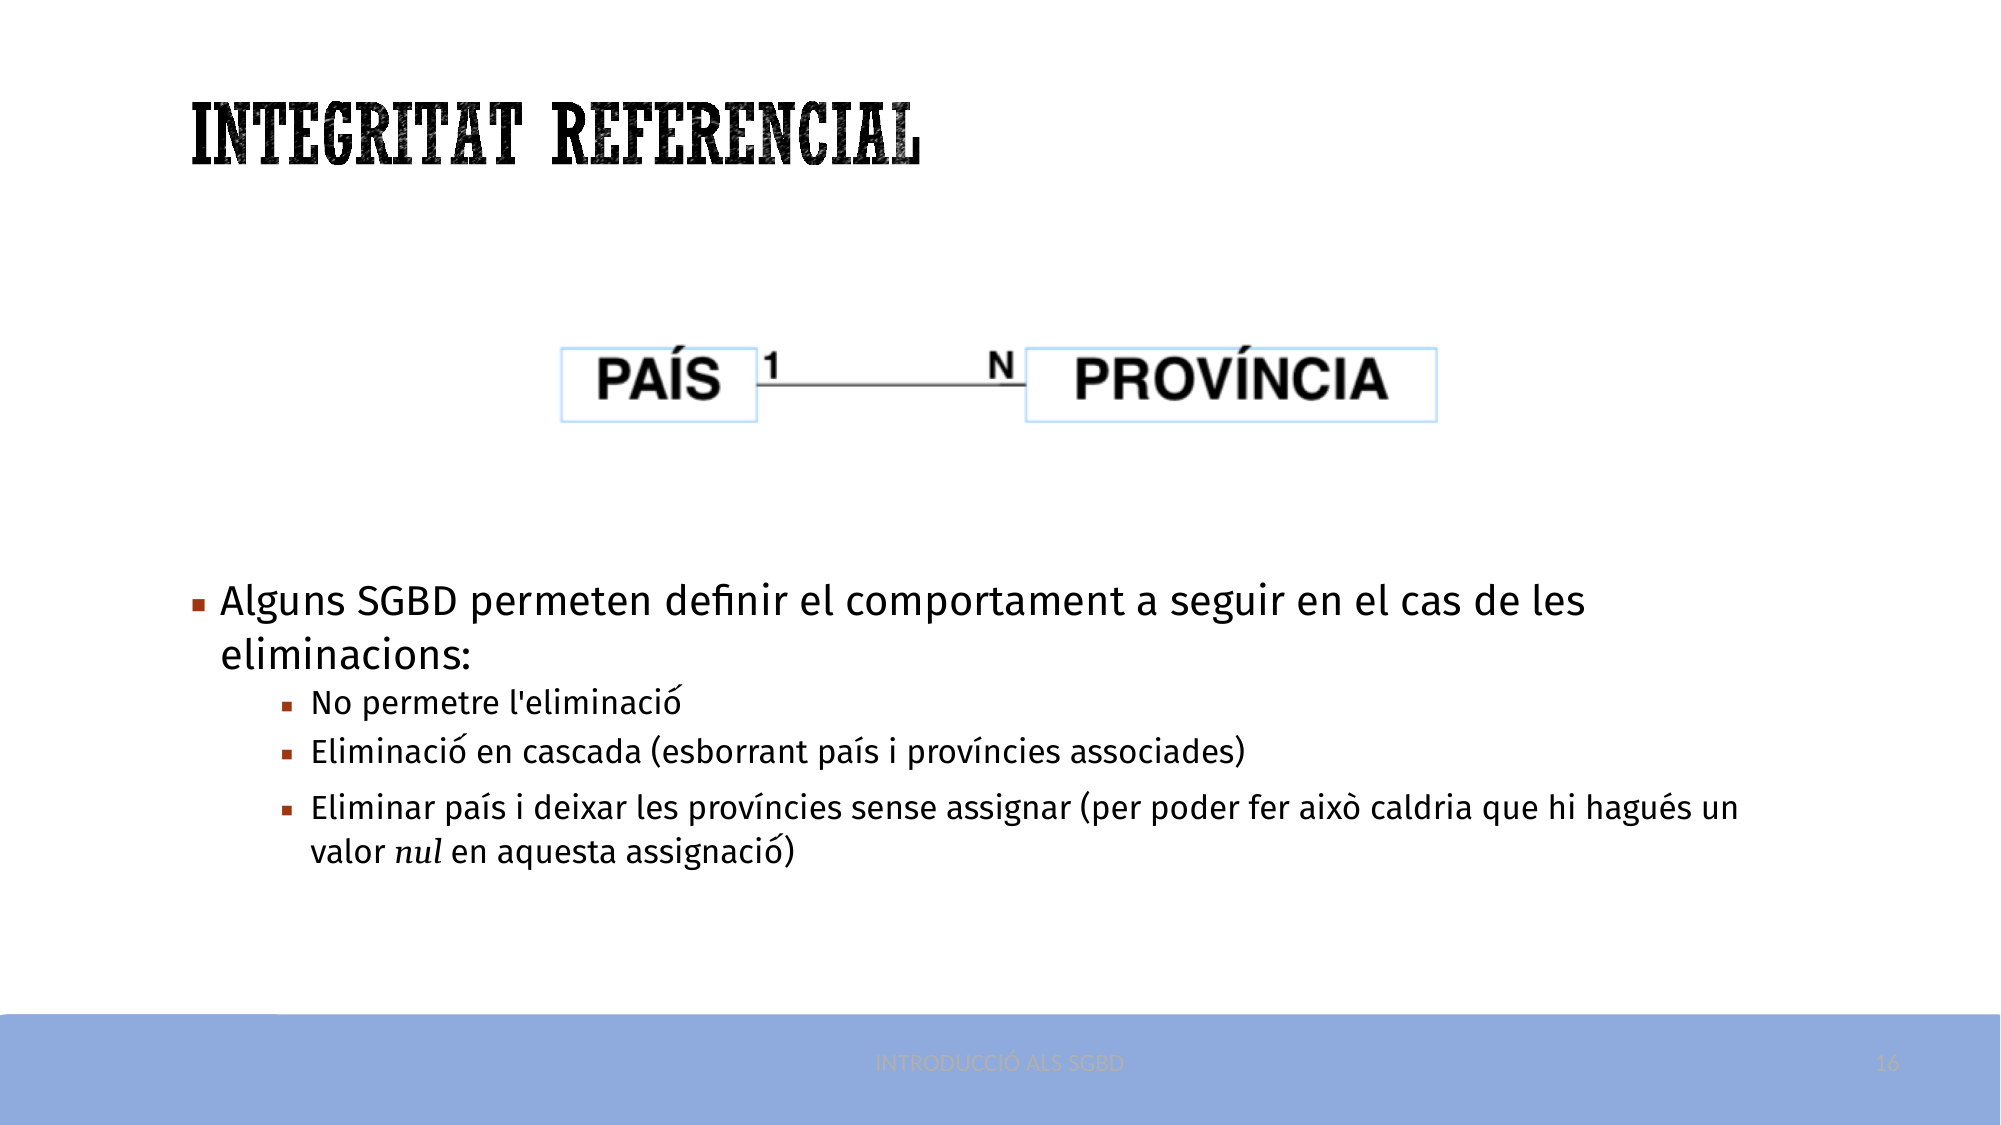

Alguns SGBD permeten definir el comportament a seguir en el cas de les  eliminacions:
No permetre l'eliminació́
Eliminació́ en cascada (esborrant país i províncies associades)
Eliminar país i deixar les províncies sense assignar (per poder fer això caldria que hi hagués un  valor nul en aquesta assignació́)
INTRODUCCIÓ ALS SGBD
16